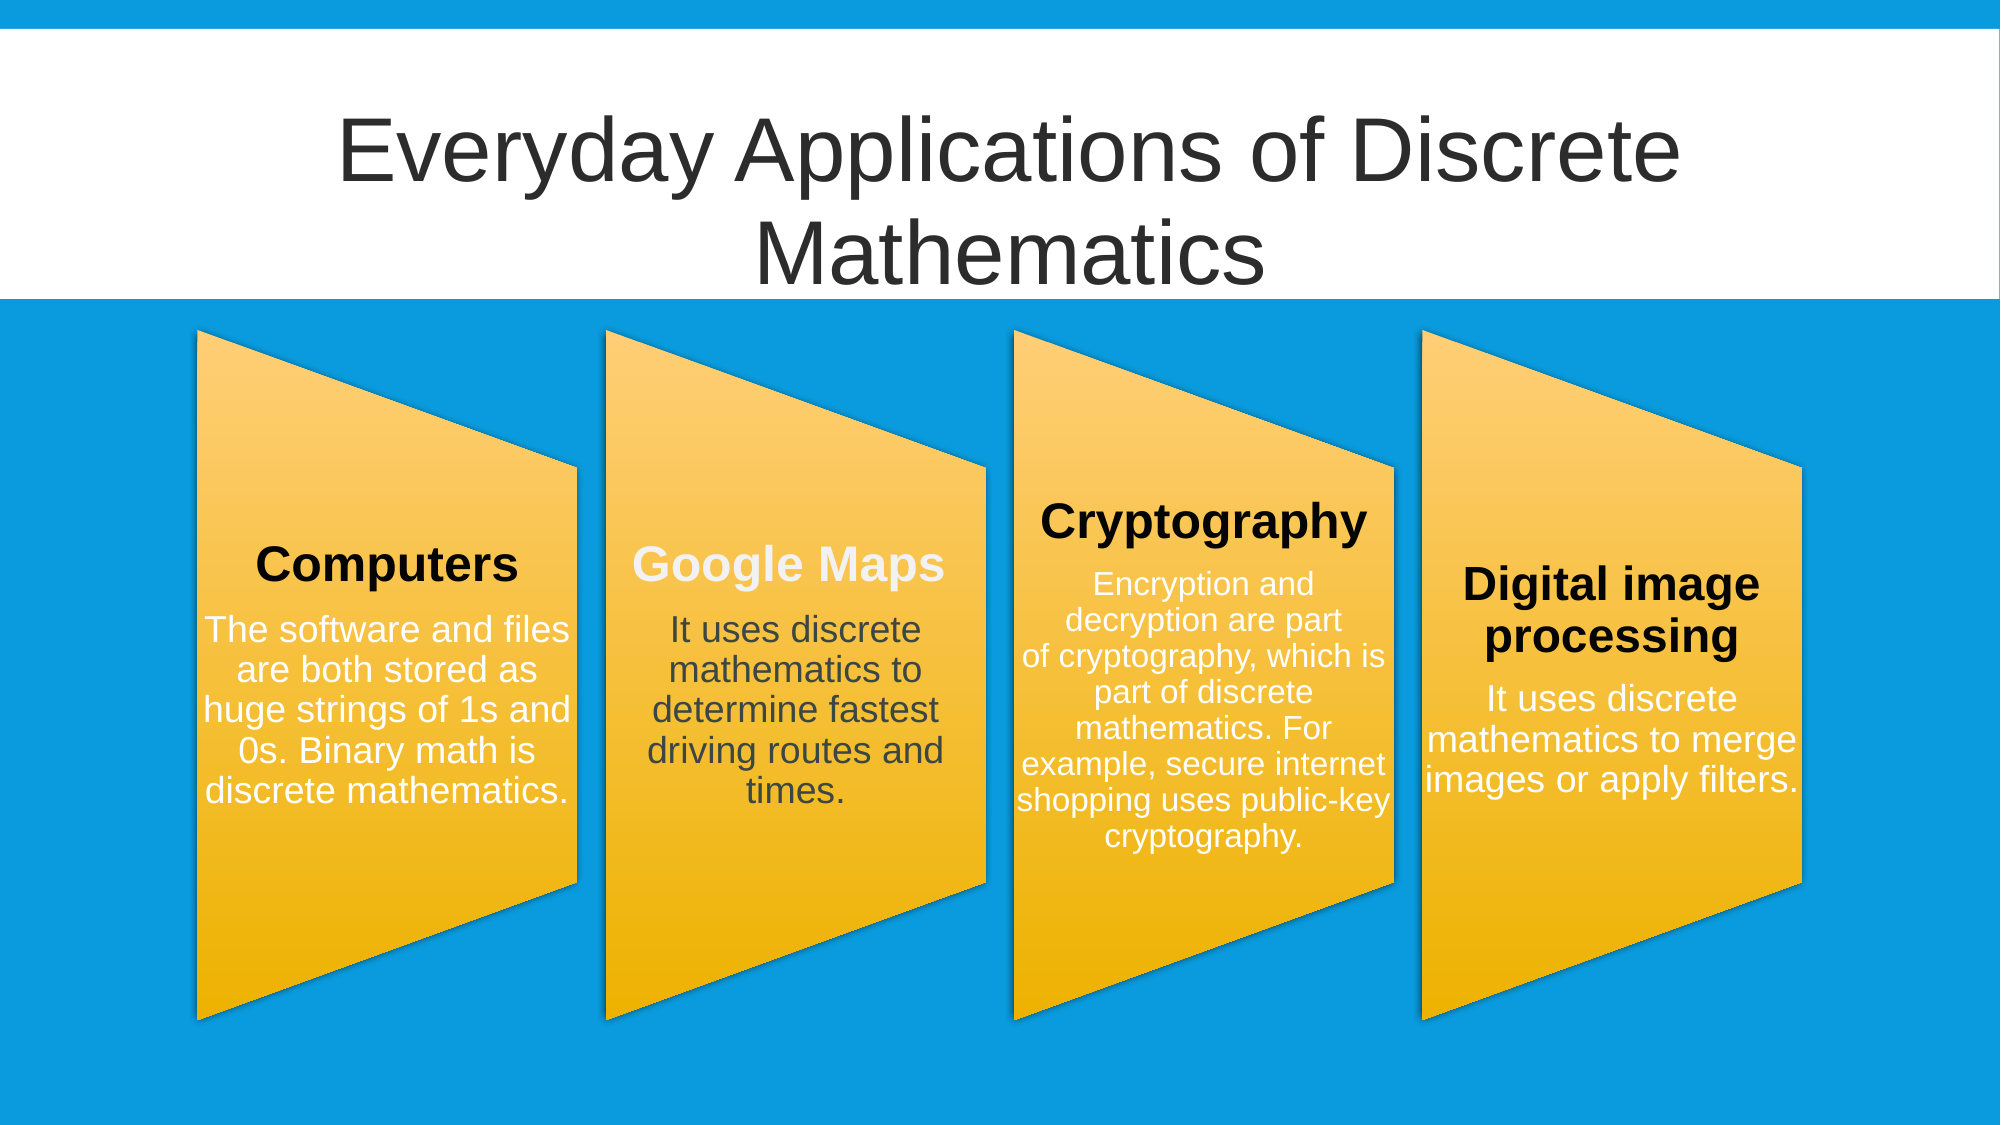

Everyday Applications of Discrete Mathematics
Computers
The software and files are both stored as huge strings of 1s and 0s. Binary math is discrete mathematics.
Google Maps
It uses discrete mathematics to determine fastest driving routes and times.
Cryptography
Encryption and decryption are part of cryptography, which is part of discrete mathematics. For example, secure internet shopping uses public-key cryptography.

Digital image processing
It uses discrete mathematics to merge images or apply filters.